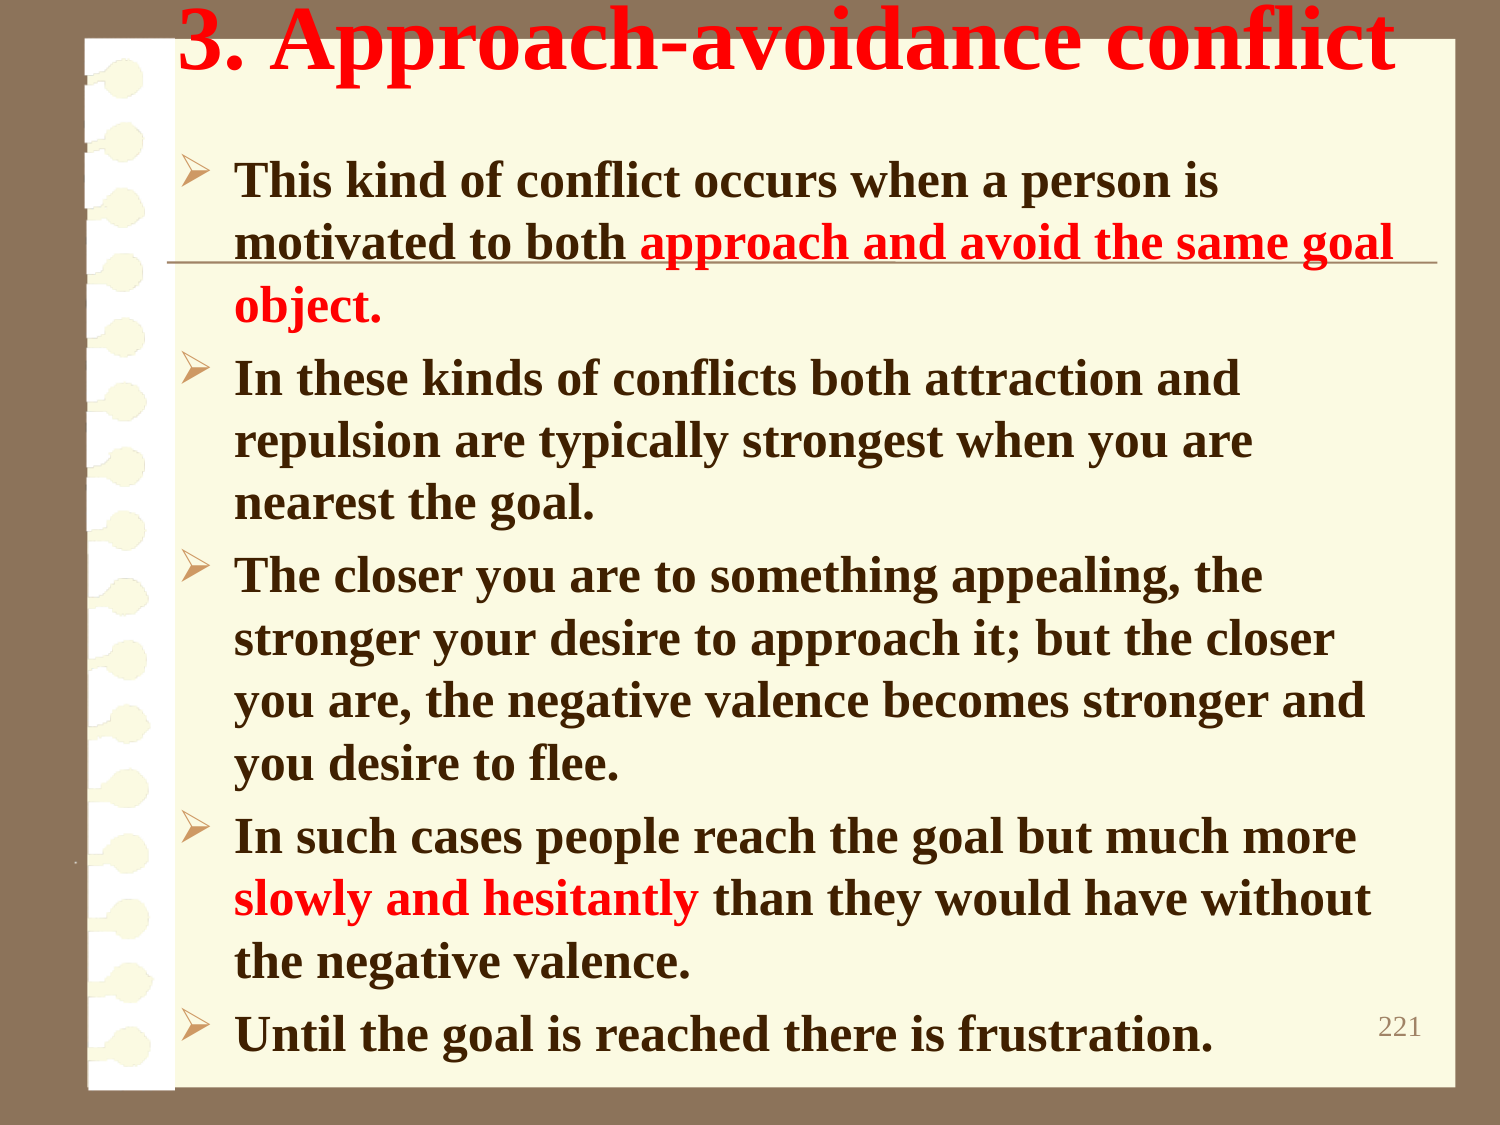

# 3. Approach-avoidance conflict
This kind of conflict occurs when a person is motivated to both approach and avoid the same goal object.
In these kinds of conflicts both attraction and repulsion are typically strongest when you are nearest the goal.
The closer you are to something appealing, the stronger your desire to approach it; but the closer you are, the negative valence becomes stronger and you desire to flee.
In such cases people reach the goal but much more slowly and hesitantly than they would have without the negative valence.
Until the goal is reached there is frustration.
221